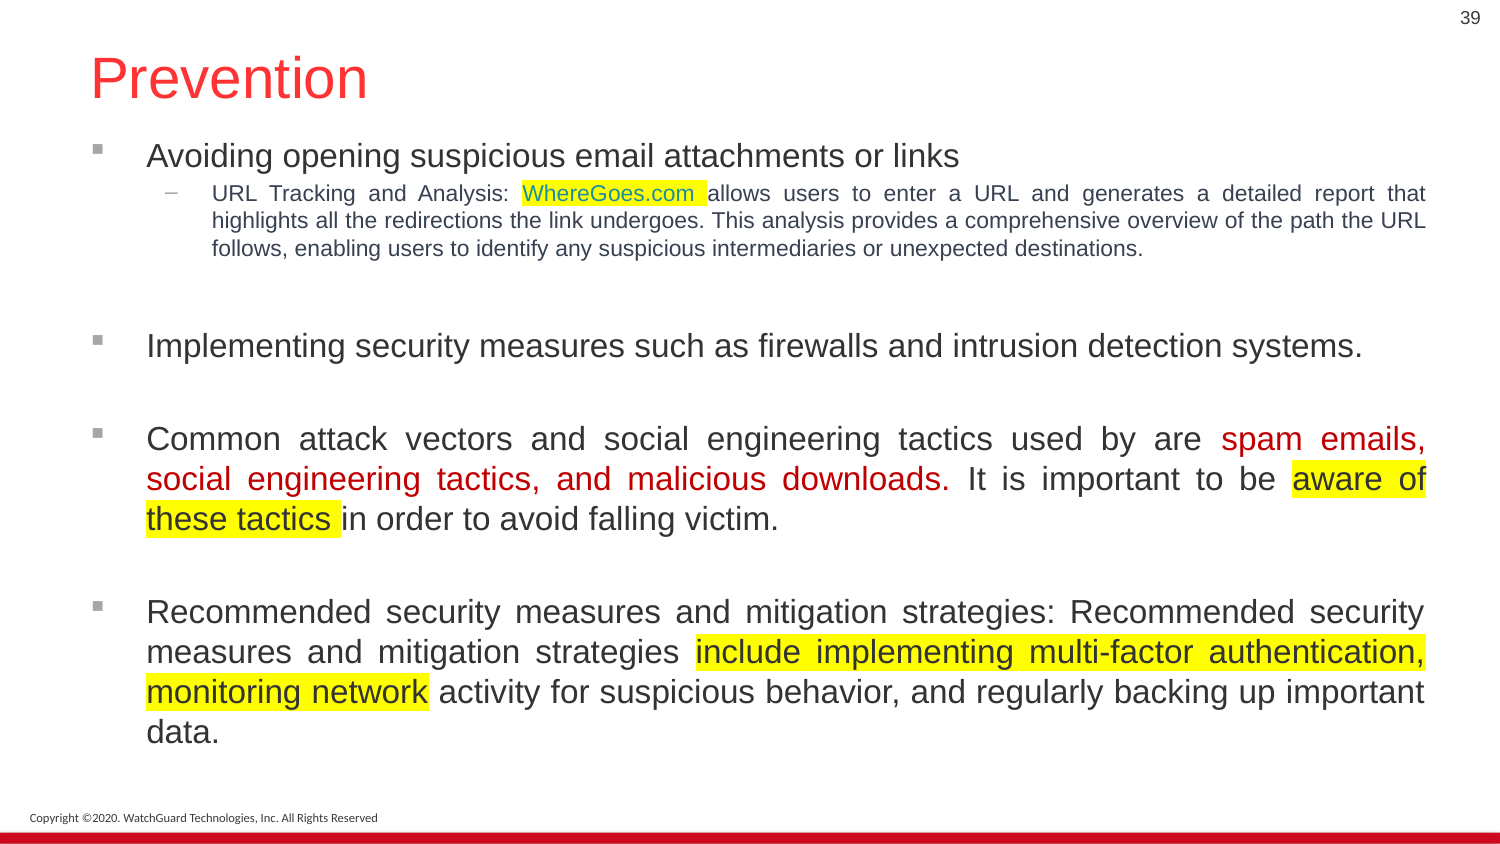

39
# Prevention
Avoiding opening suspicious email attachments or links
URL Tracking and Analysis: WhereGoes.com allows users to enter a URL and generates a detailed report that highlights all the redirections the link undergoes. This analysis provides a comprehensive overview of the path the URL follows, enabling users to identify any suspicious intermediaries or unexpected destinations.

Implementing security measures such as firewalls and intrusion detection systems.

Common attack vectors and social engineering tactics used by are spam emails, social engineering tactics, and malicious downloads. It is important to be aware of these tactics in order to avoid falling victim.

Recommended security measures and mitigation strategies: Recommended security measures and mitigation strategies include implementing multi-factor authentication, monitoring network activity for suspicious behavior, and regularly backing up important data.